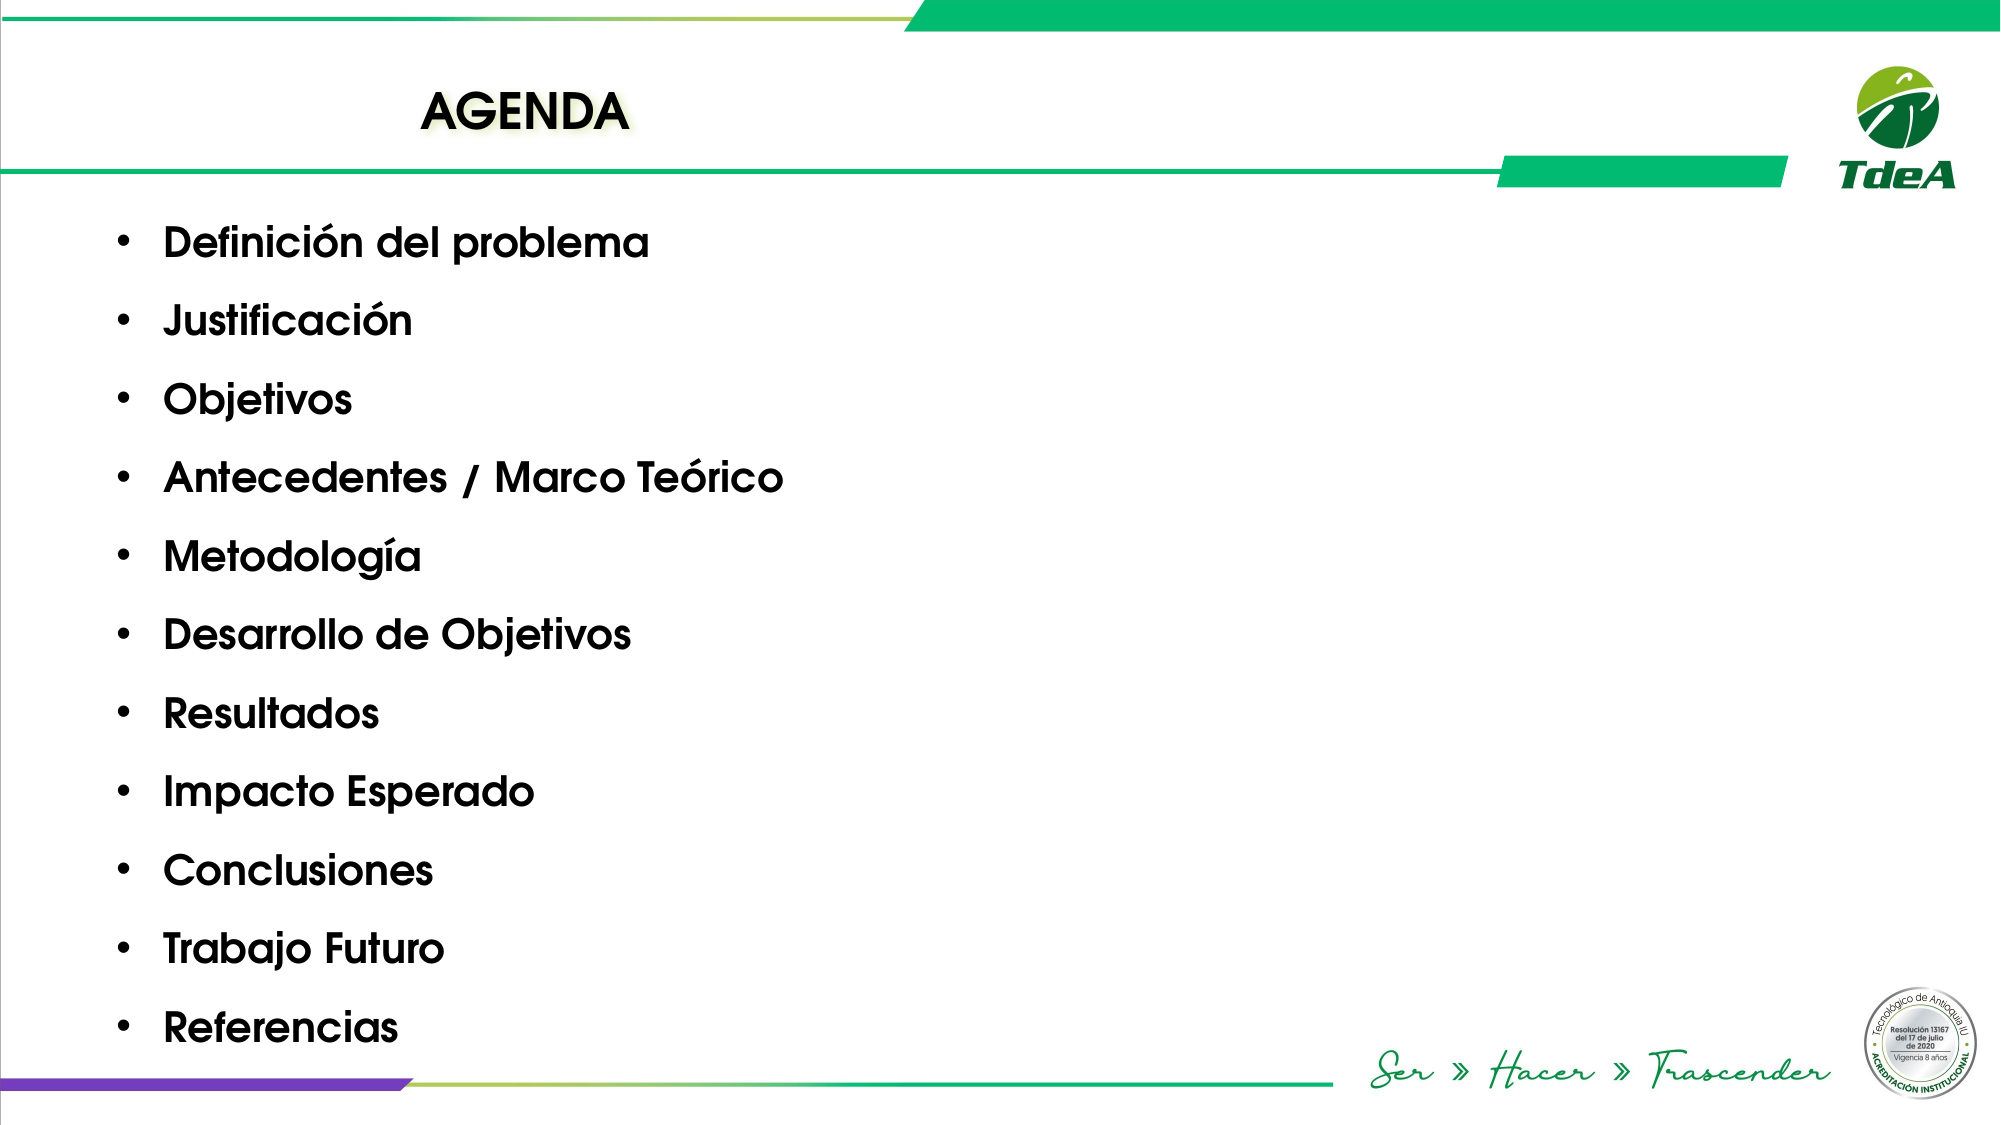

AGENDA

Definición del problema
Justificación
Objetivos
Antecedentes / Marco Teórico
Metodología
Desarrollo de Objetivos
Resultados
Impacto Esperado
Conclusiones
Trabajo Futuro
Referencias